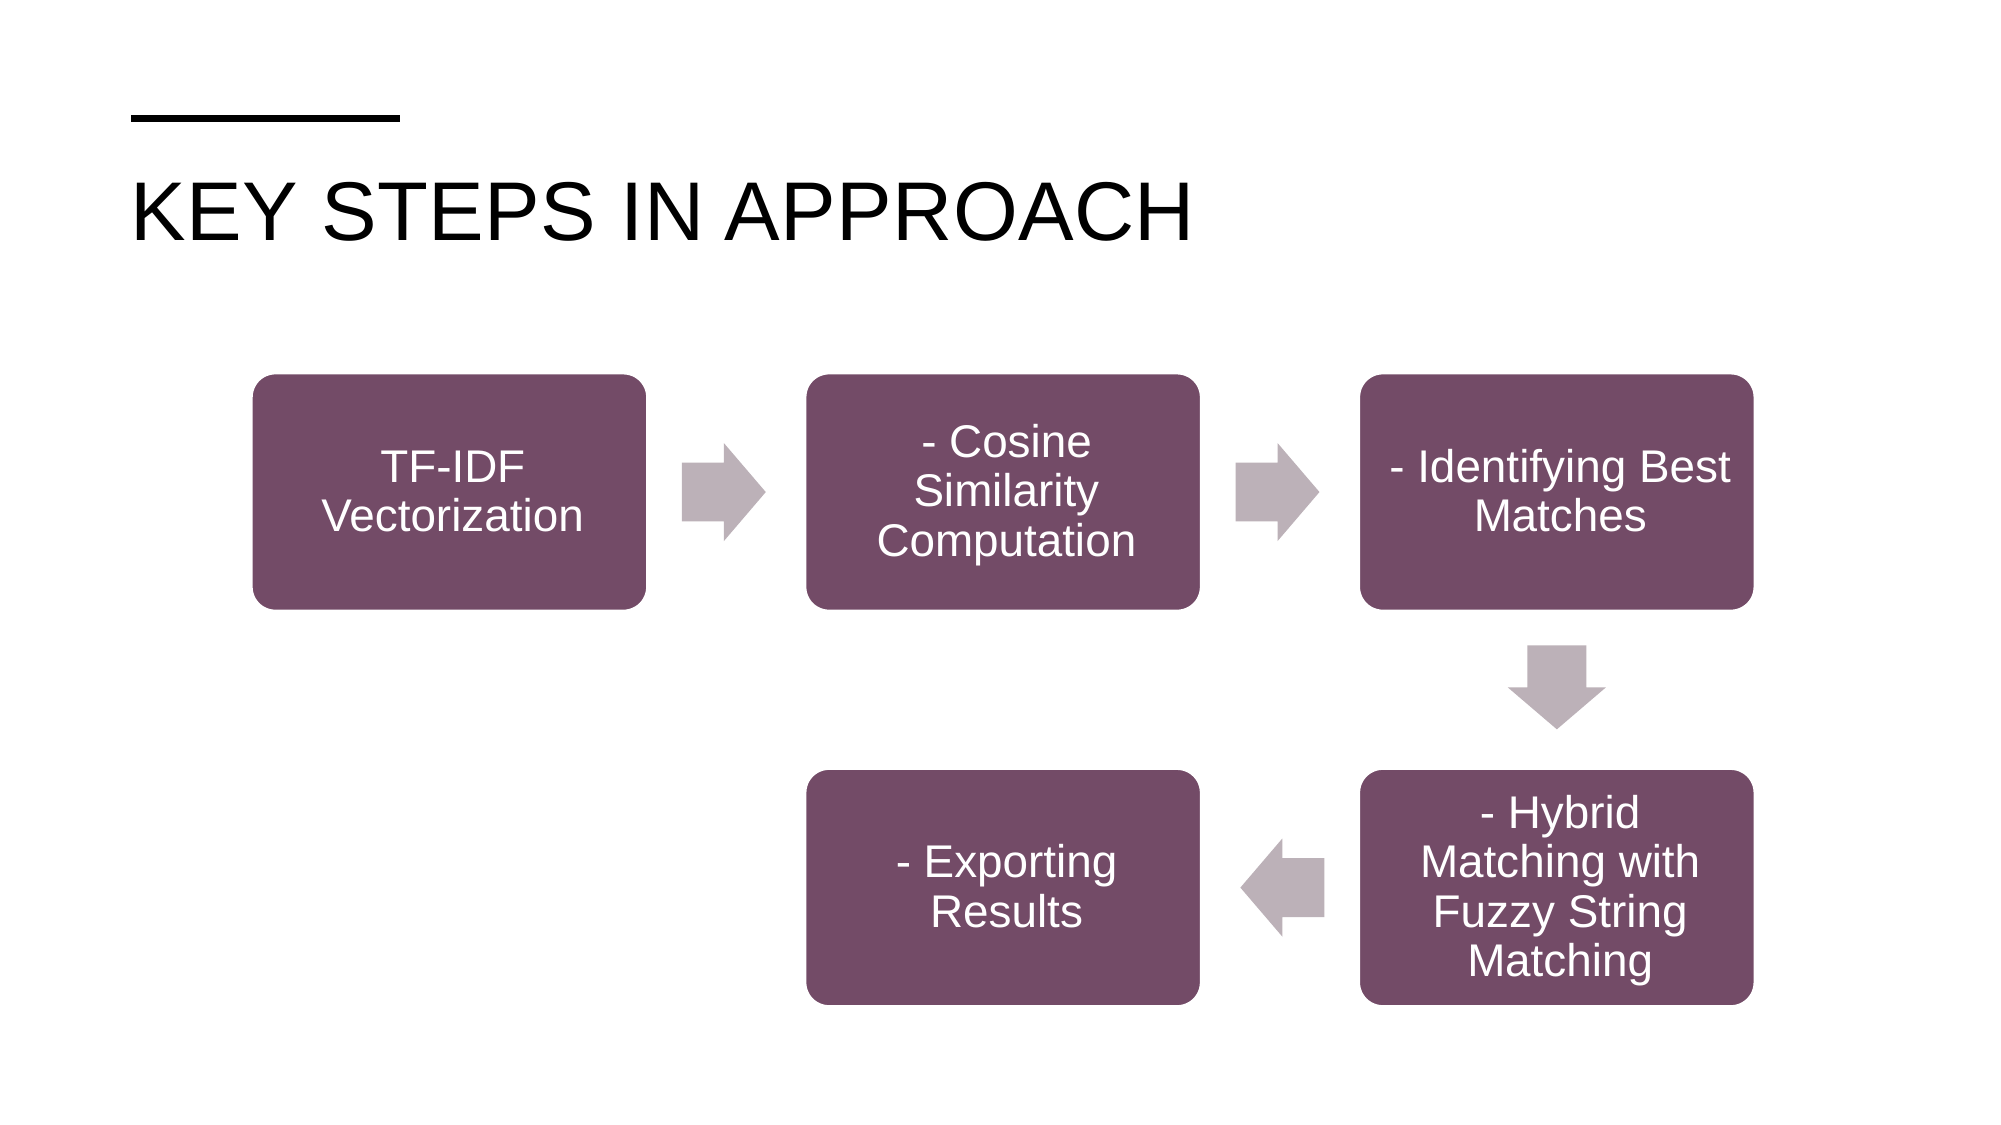

# Key Steps in Approach
TF-IDF Vectorization

- Cosine Similarity Computation

- Identifying Best Matches

- Hybrid Matching with Fuzzy String Matching

- Exporting Results